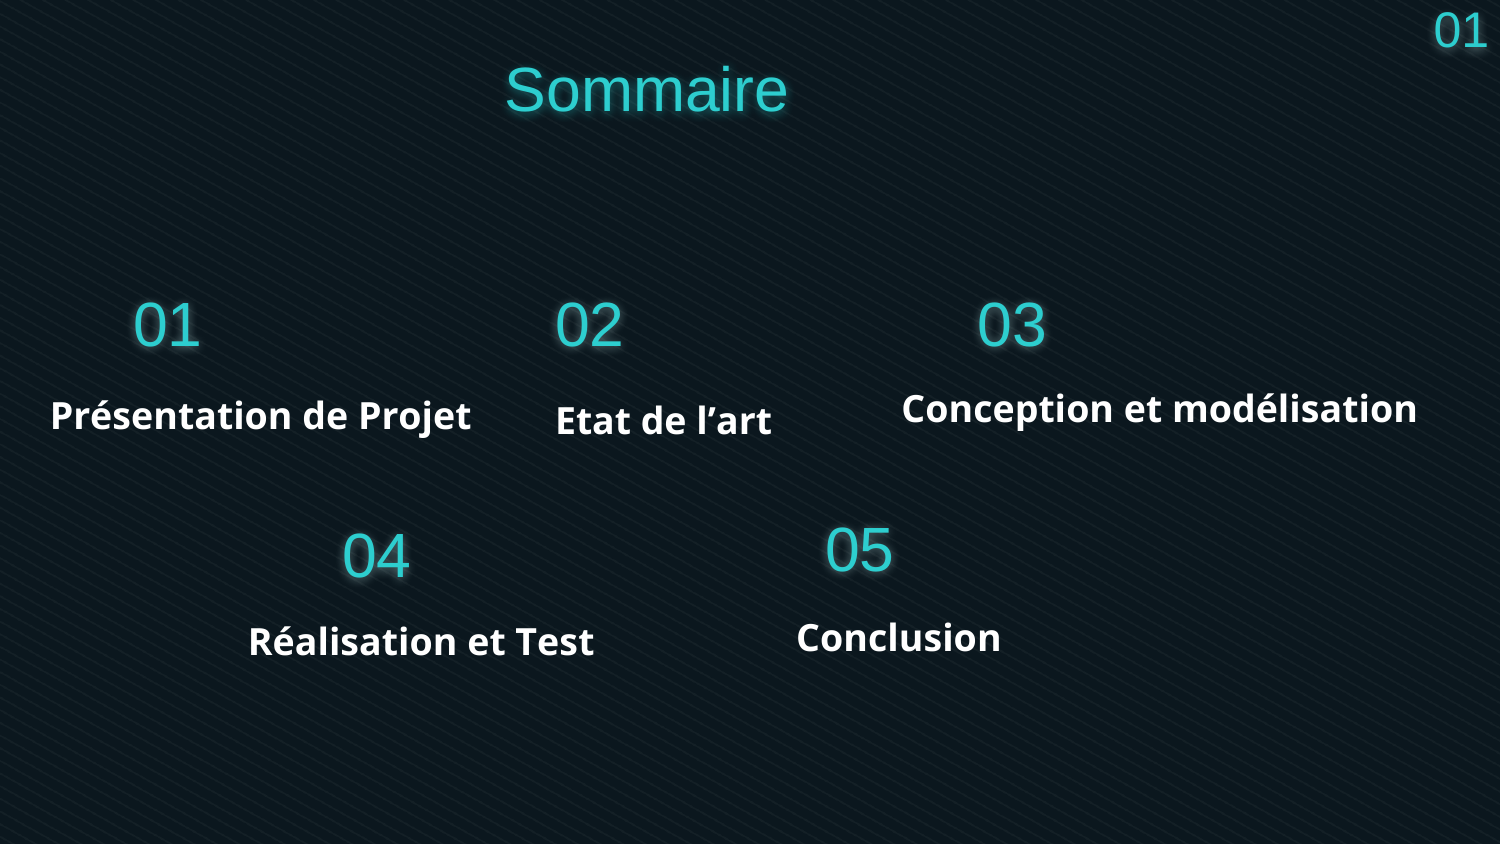

01
# Sommaire
01
02
03
Etat de l’art
Conception et modélisation
Présentation de Projet
05
04
Conclusion
Réalisation et Test